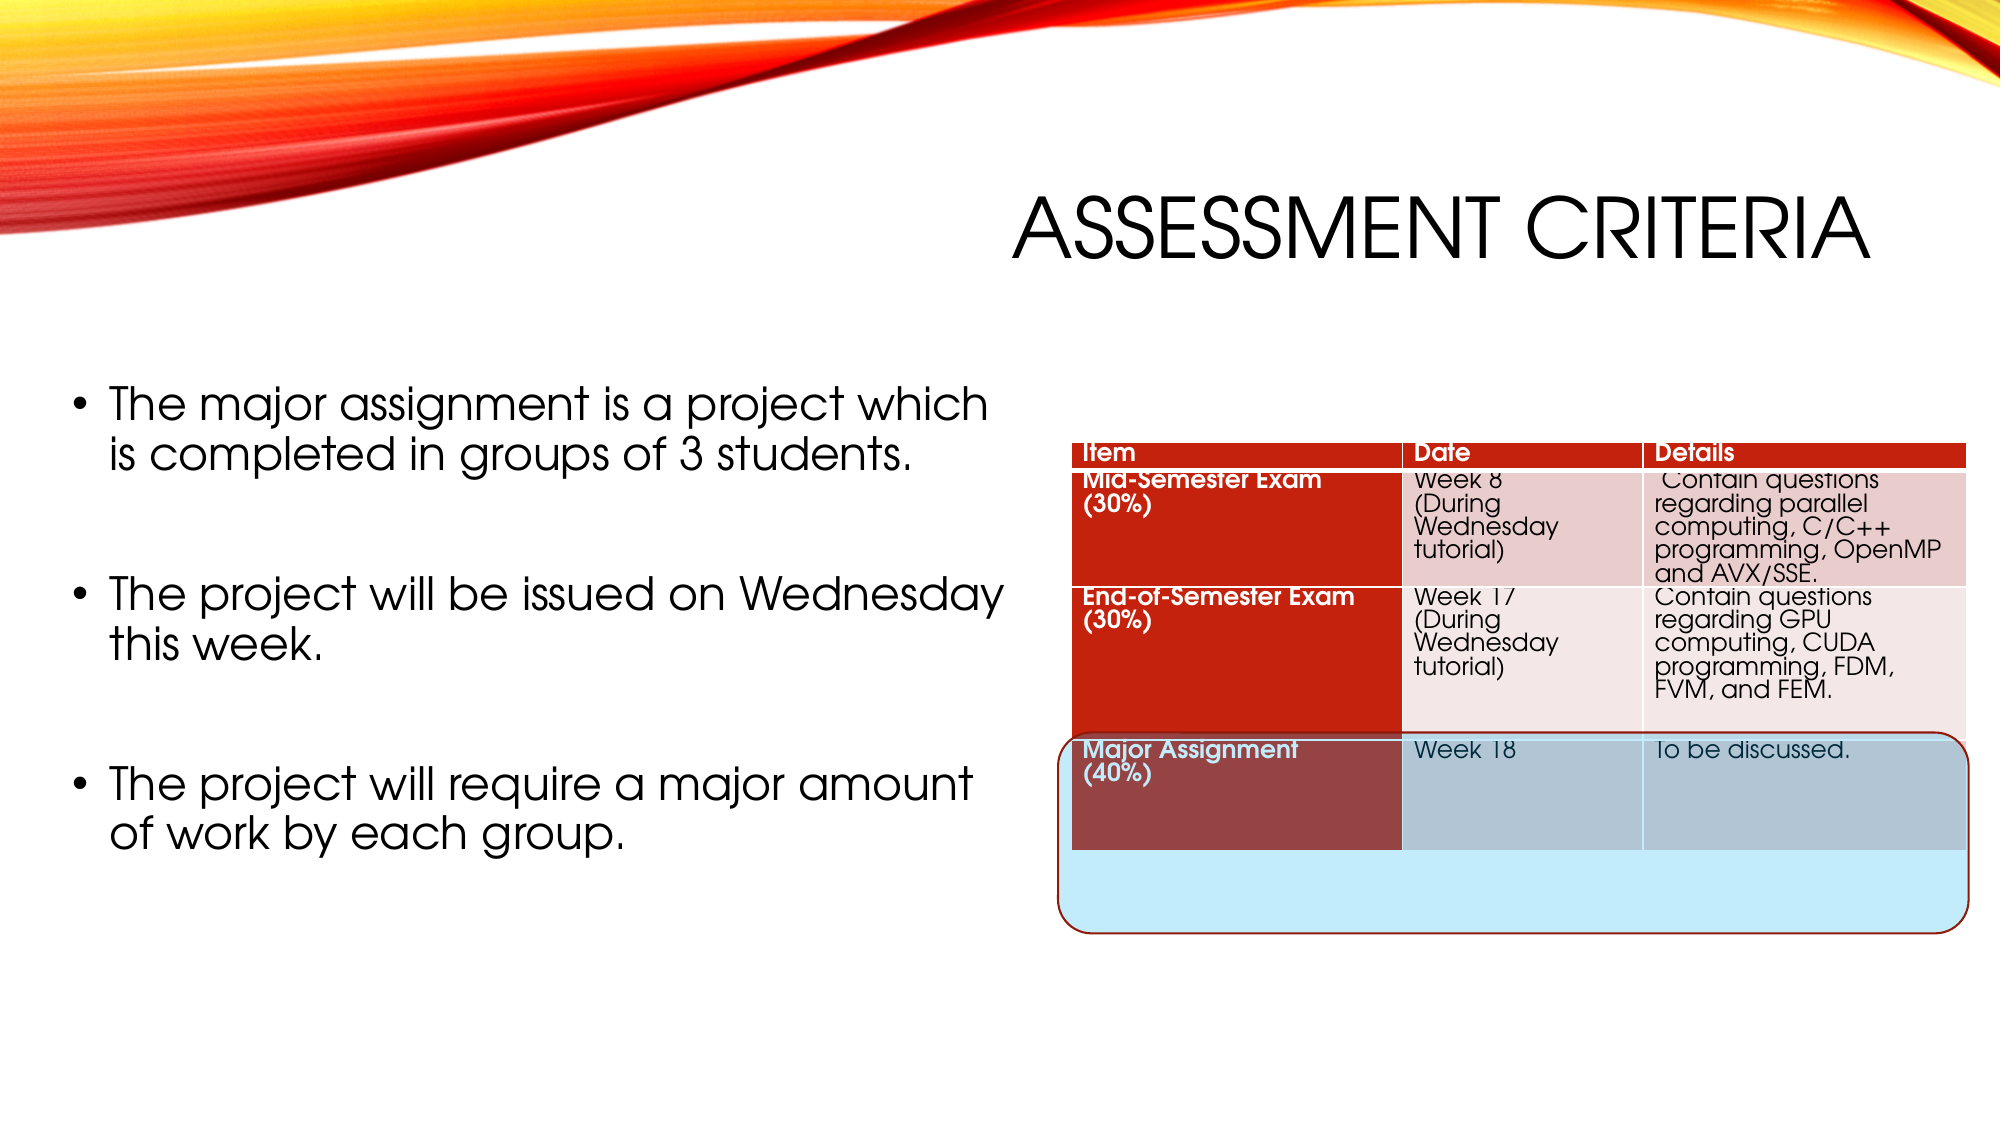

# Assessment CRITERIA
The major assignment is a project which is completed in groups of 3 students.

The project will be issued on Wednesday this week.

The project will require a major amount of work by each group.

| Item | Date | Details |
| --- | --- | --- |
| Mid-Semester Exam (30%) | Week 8 (During Wednesday tutorial) | Contain questions regarding parallel computing, C/C++ programming, OpenMP and AVX/SSE. |
| End-of-Semester Exam (30%) | Week 17 (During Wednesday tutorial) | Contain questions regarding GPU computing, CUDA programming, FDM, FVM, and FEM. |
| Major Assignment (40%) | Week 18 | To be discussed. |